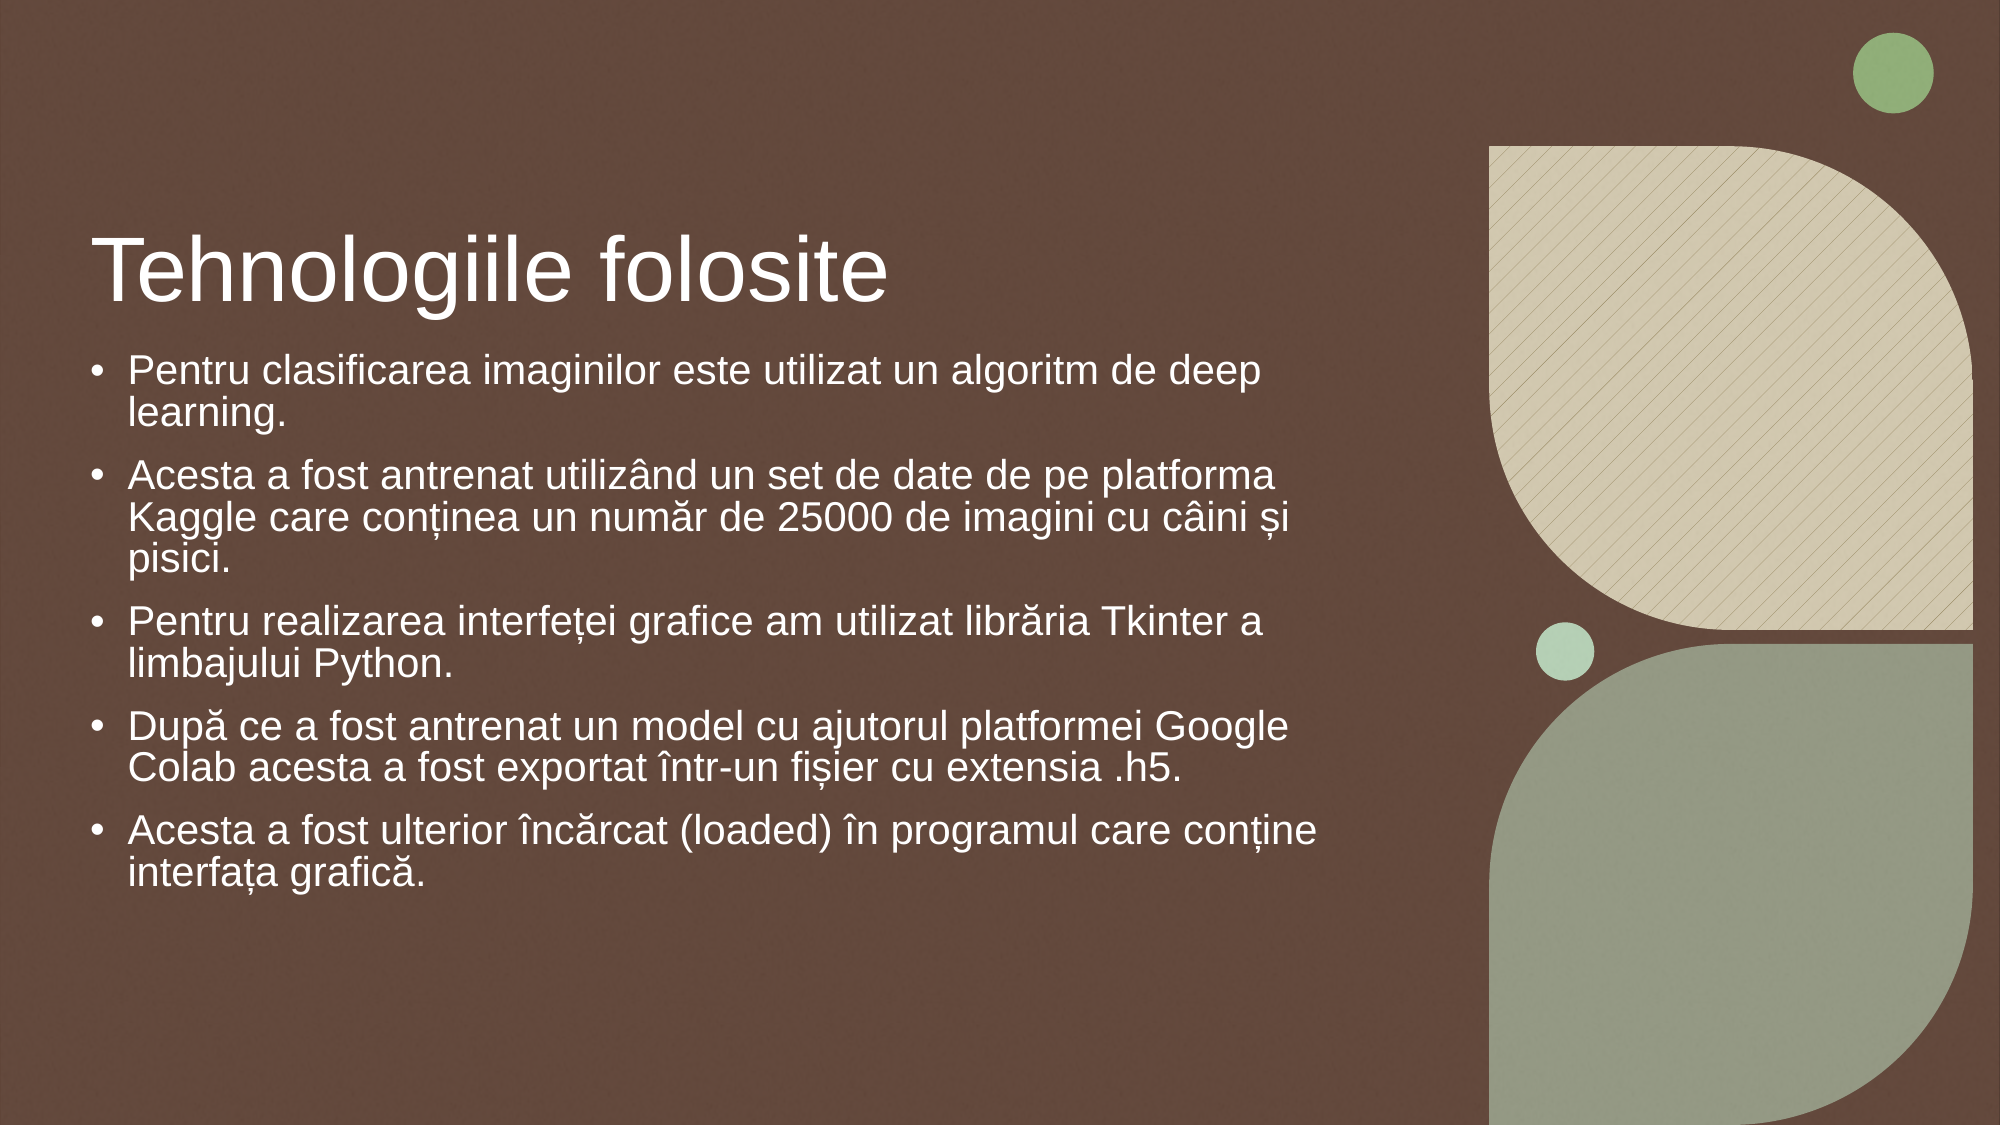

# Tehnologiile folosite
Pentru clasificarea imaginilor este utilizat un algoritm de deep learning.
Acesta a fost antrenat utilizând un set de date de pe platforma Kaggle care conținea un număr de 25000 de imagini cu câini și pisici.
Pentru realizarea interfeței grafice am utilizat librăria Tkinter a limbajului Python.
După ce a fost antrenat un model cu ajutorul platformei Google Colab acesta a fost exportat într-un fișier cu extensia .h5.
Acesta a fost ulterior încărcat (loaded) în programul care conține interfața grafică.